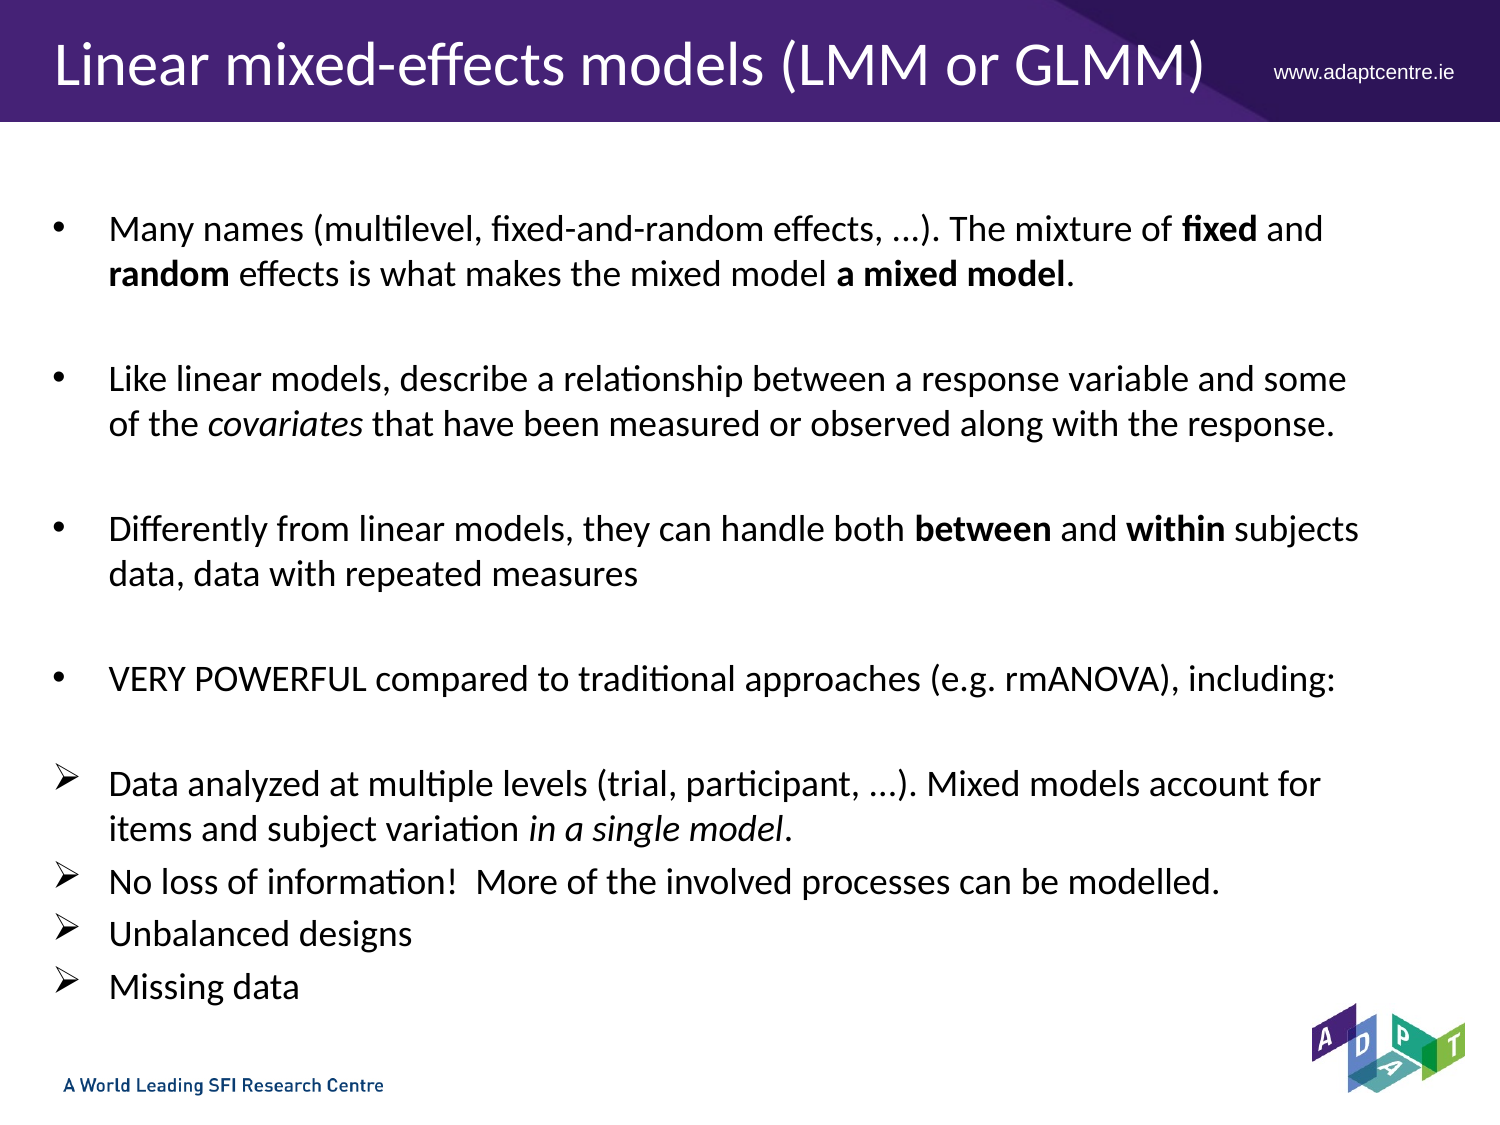

# Linear mixed-effects models (LMM or GLMM)
Many names (multilevel, fixed-and-random effects, ...). The mixture of fixed and random effects is what makes the mixed model a mixed model.

Like linear models, describe a relationship between a response variable and some of the covariates that have been measured or observed along with the response.

Differently from linear models, they can handle both between and within subjects data, data with repeated measures

VERY POWERFUL compared to traditional approaches (e.g. rmANOVA), including:

Data analyzed at multiple levels (trial, participant, ...). Mixed models account for items and subject variation in a single model.
No loss of information!  More of the involved processes can be modelled.
Unbalanced designs
Missing data